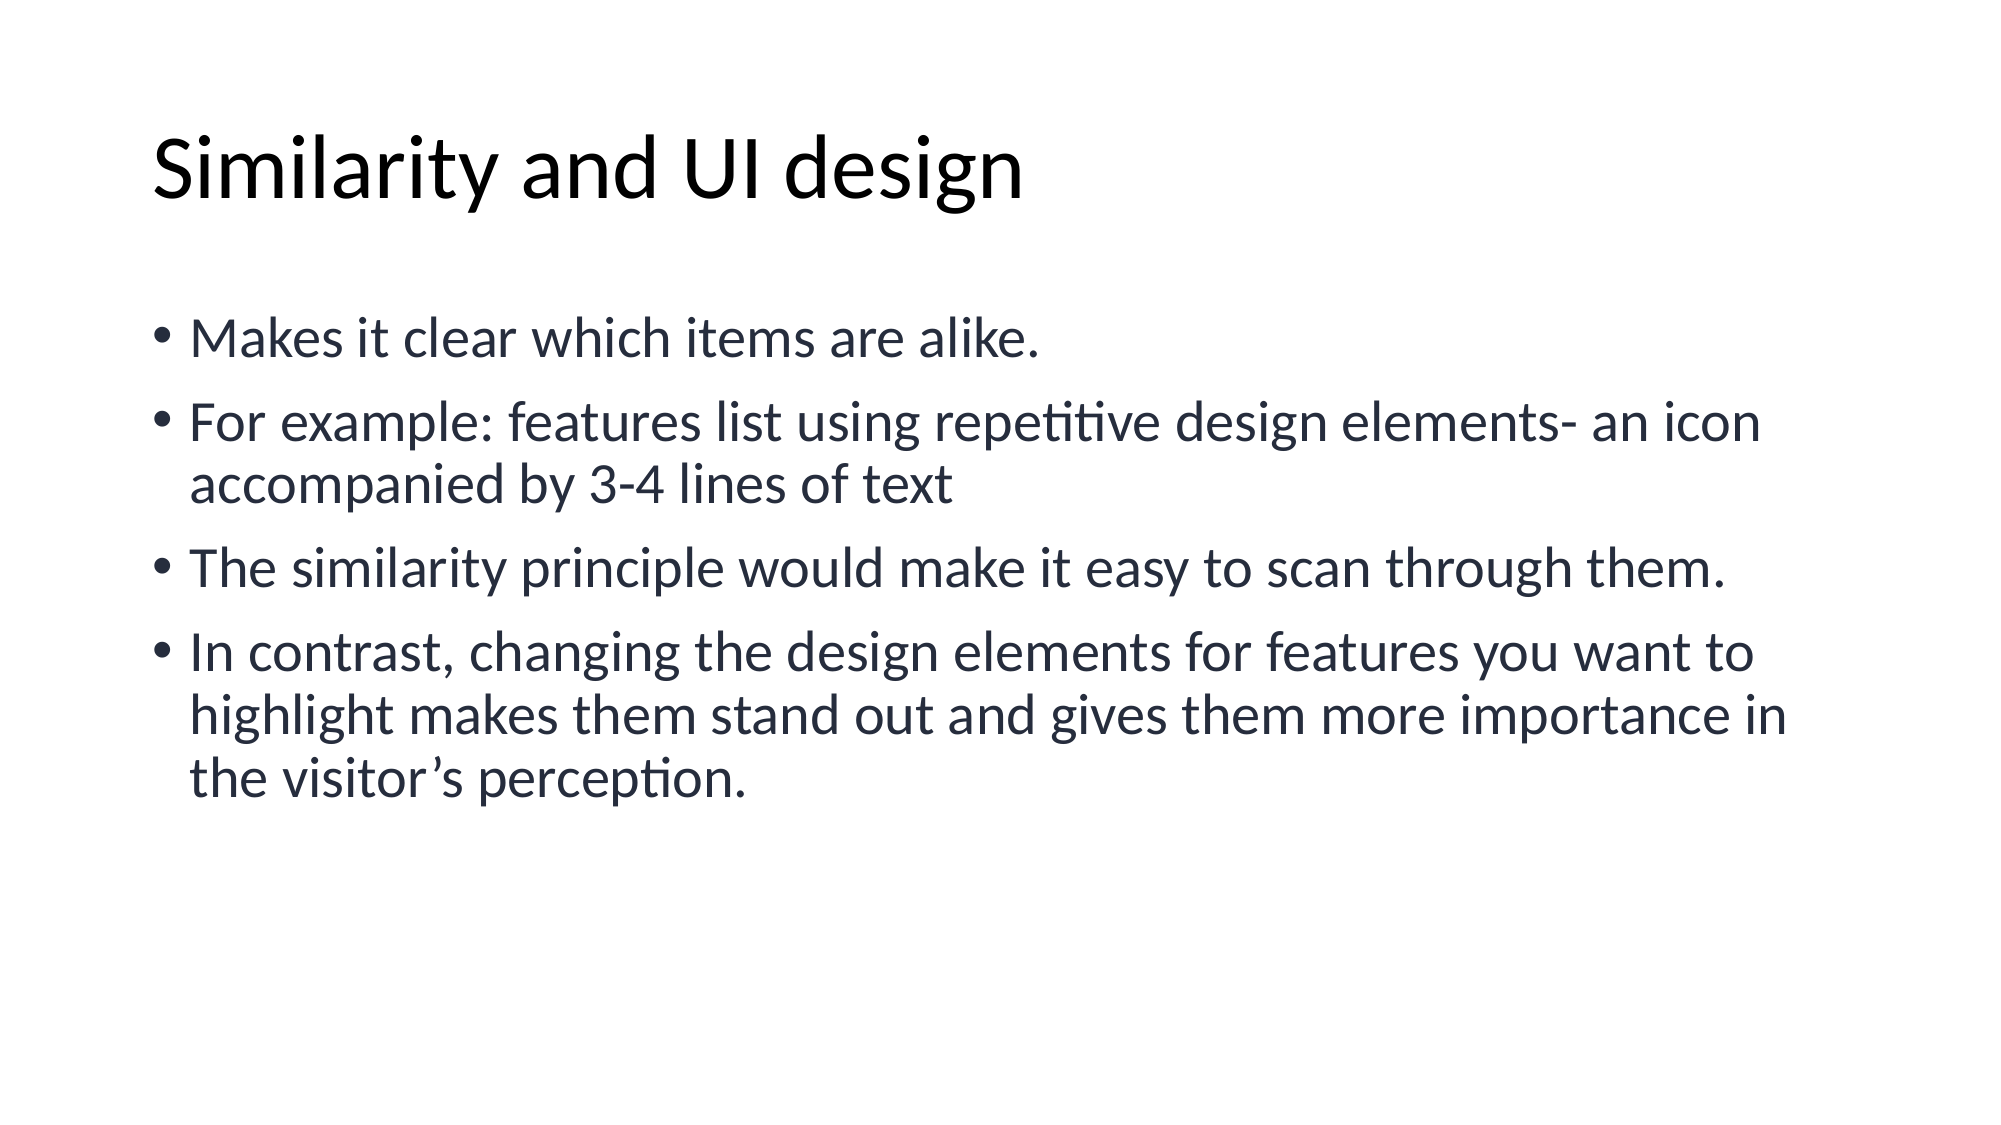

# Similarity and UI design
Makes it clear which items are alike.
For example: features list using repetitive design elements- an icon accompanied by 3-4 lines of text
The similarity principle would make it easy to scan through them.
In contrast, changing the design elements for features you want to highlight makes them stand out and gives them more importance in the visitor’s perception.